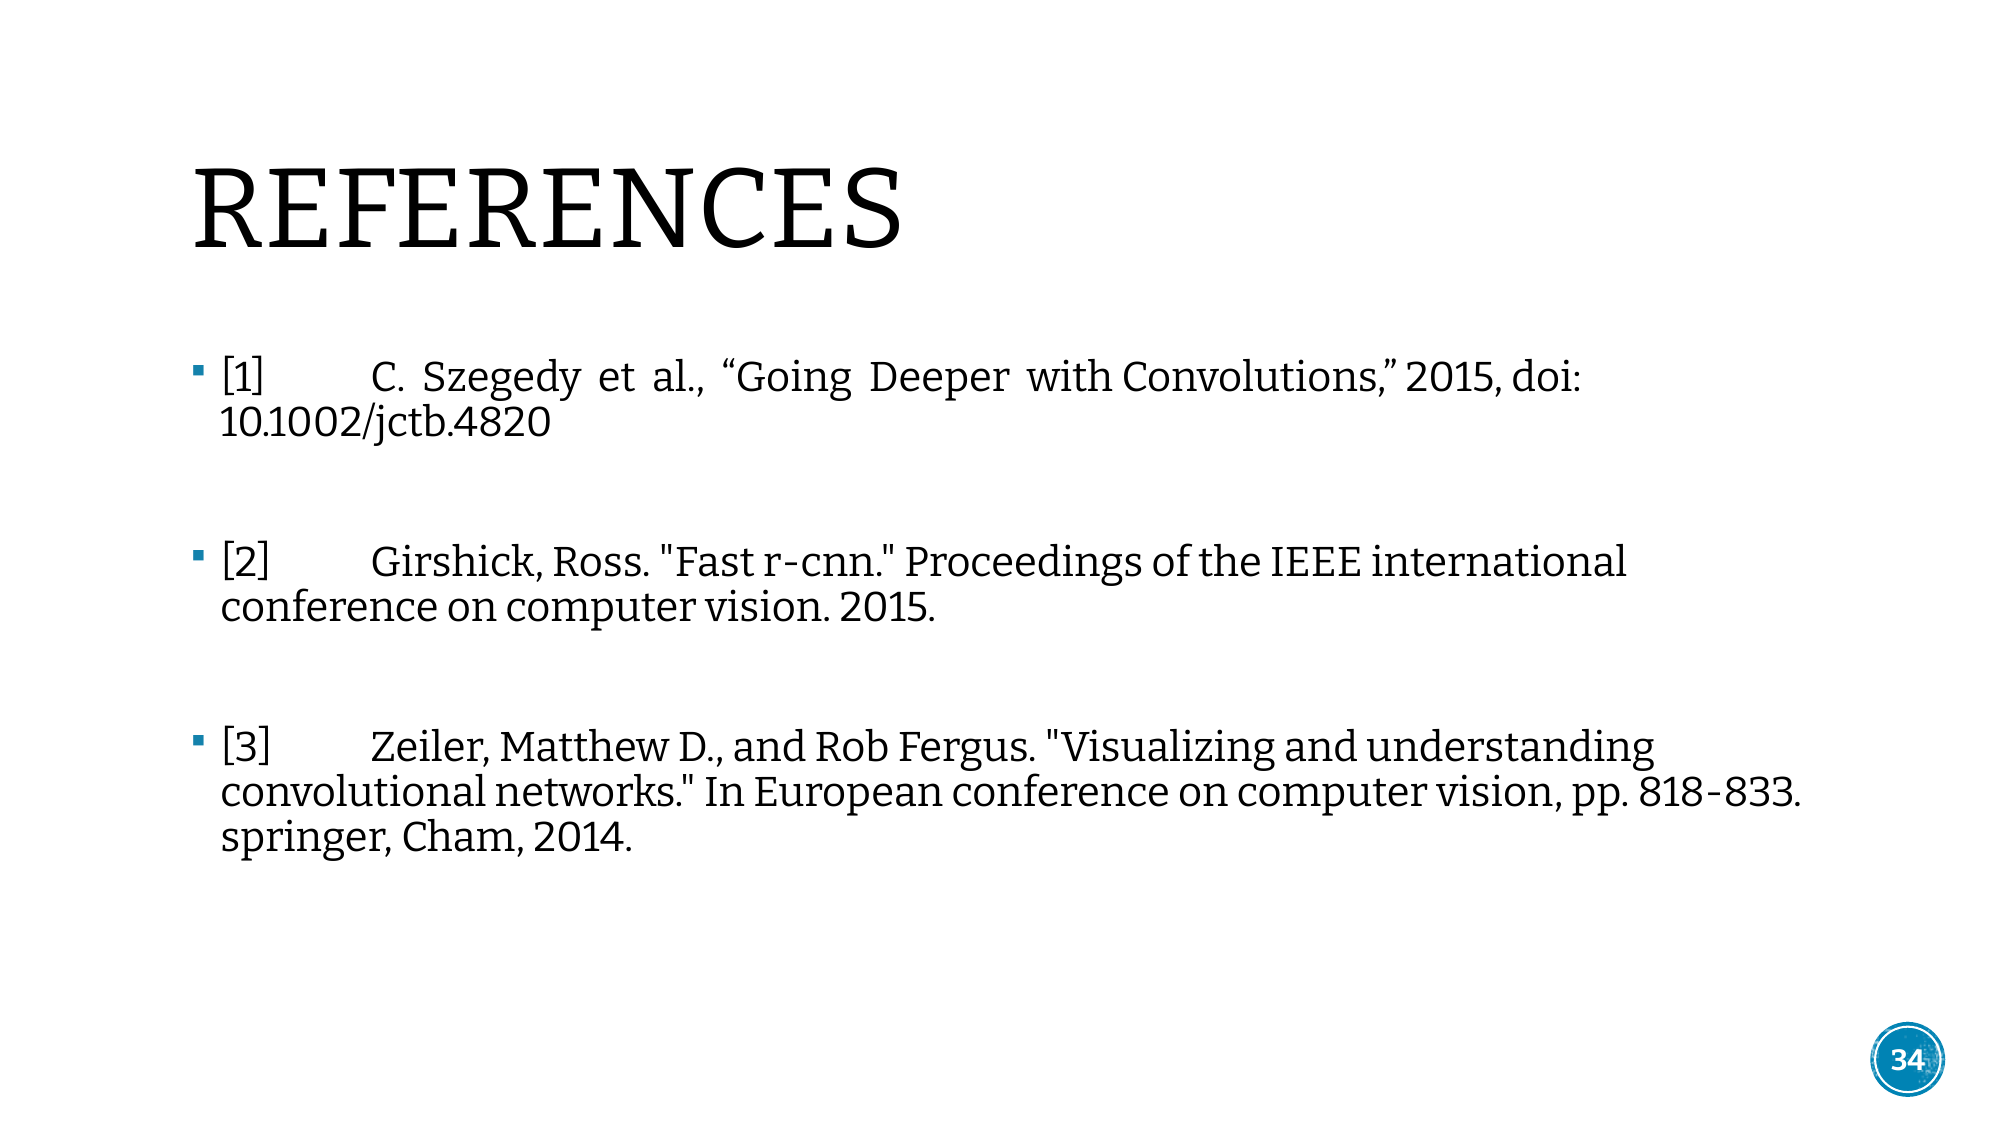

# References
[1]	C.  Szegedy  et  al.,  “Going  Deeper  with Convolutions,” 2015, doi: 10.1002/jctb.4820

[2]	Girshick, Ross. "Fast r-cnn." Proceedings of the IEEE international conference on computer vision. 2015.

[3]	Zeiler, Matthew D., and Rob Fergus. "Visualizing and understanding convolutional networks." In European conference on computer vision, pp. 818-833. springer, Cham, 2014.
34